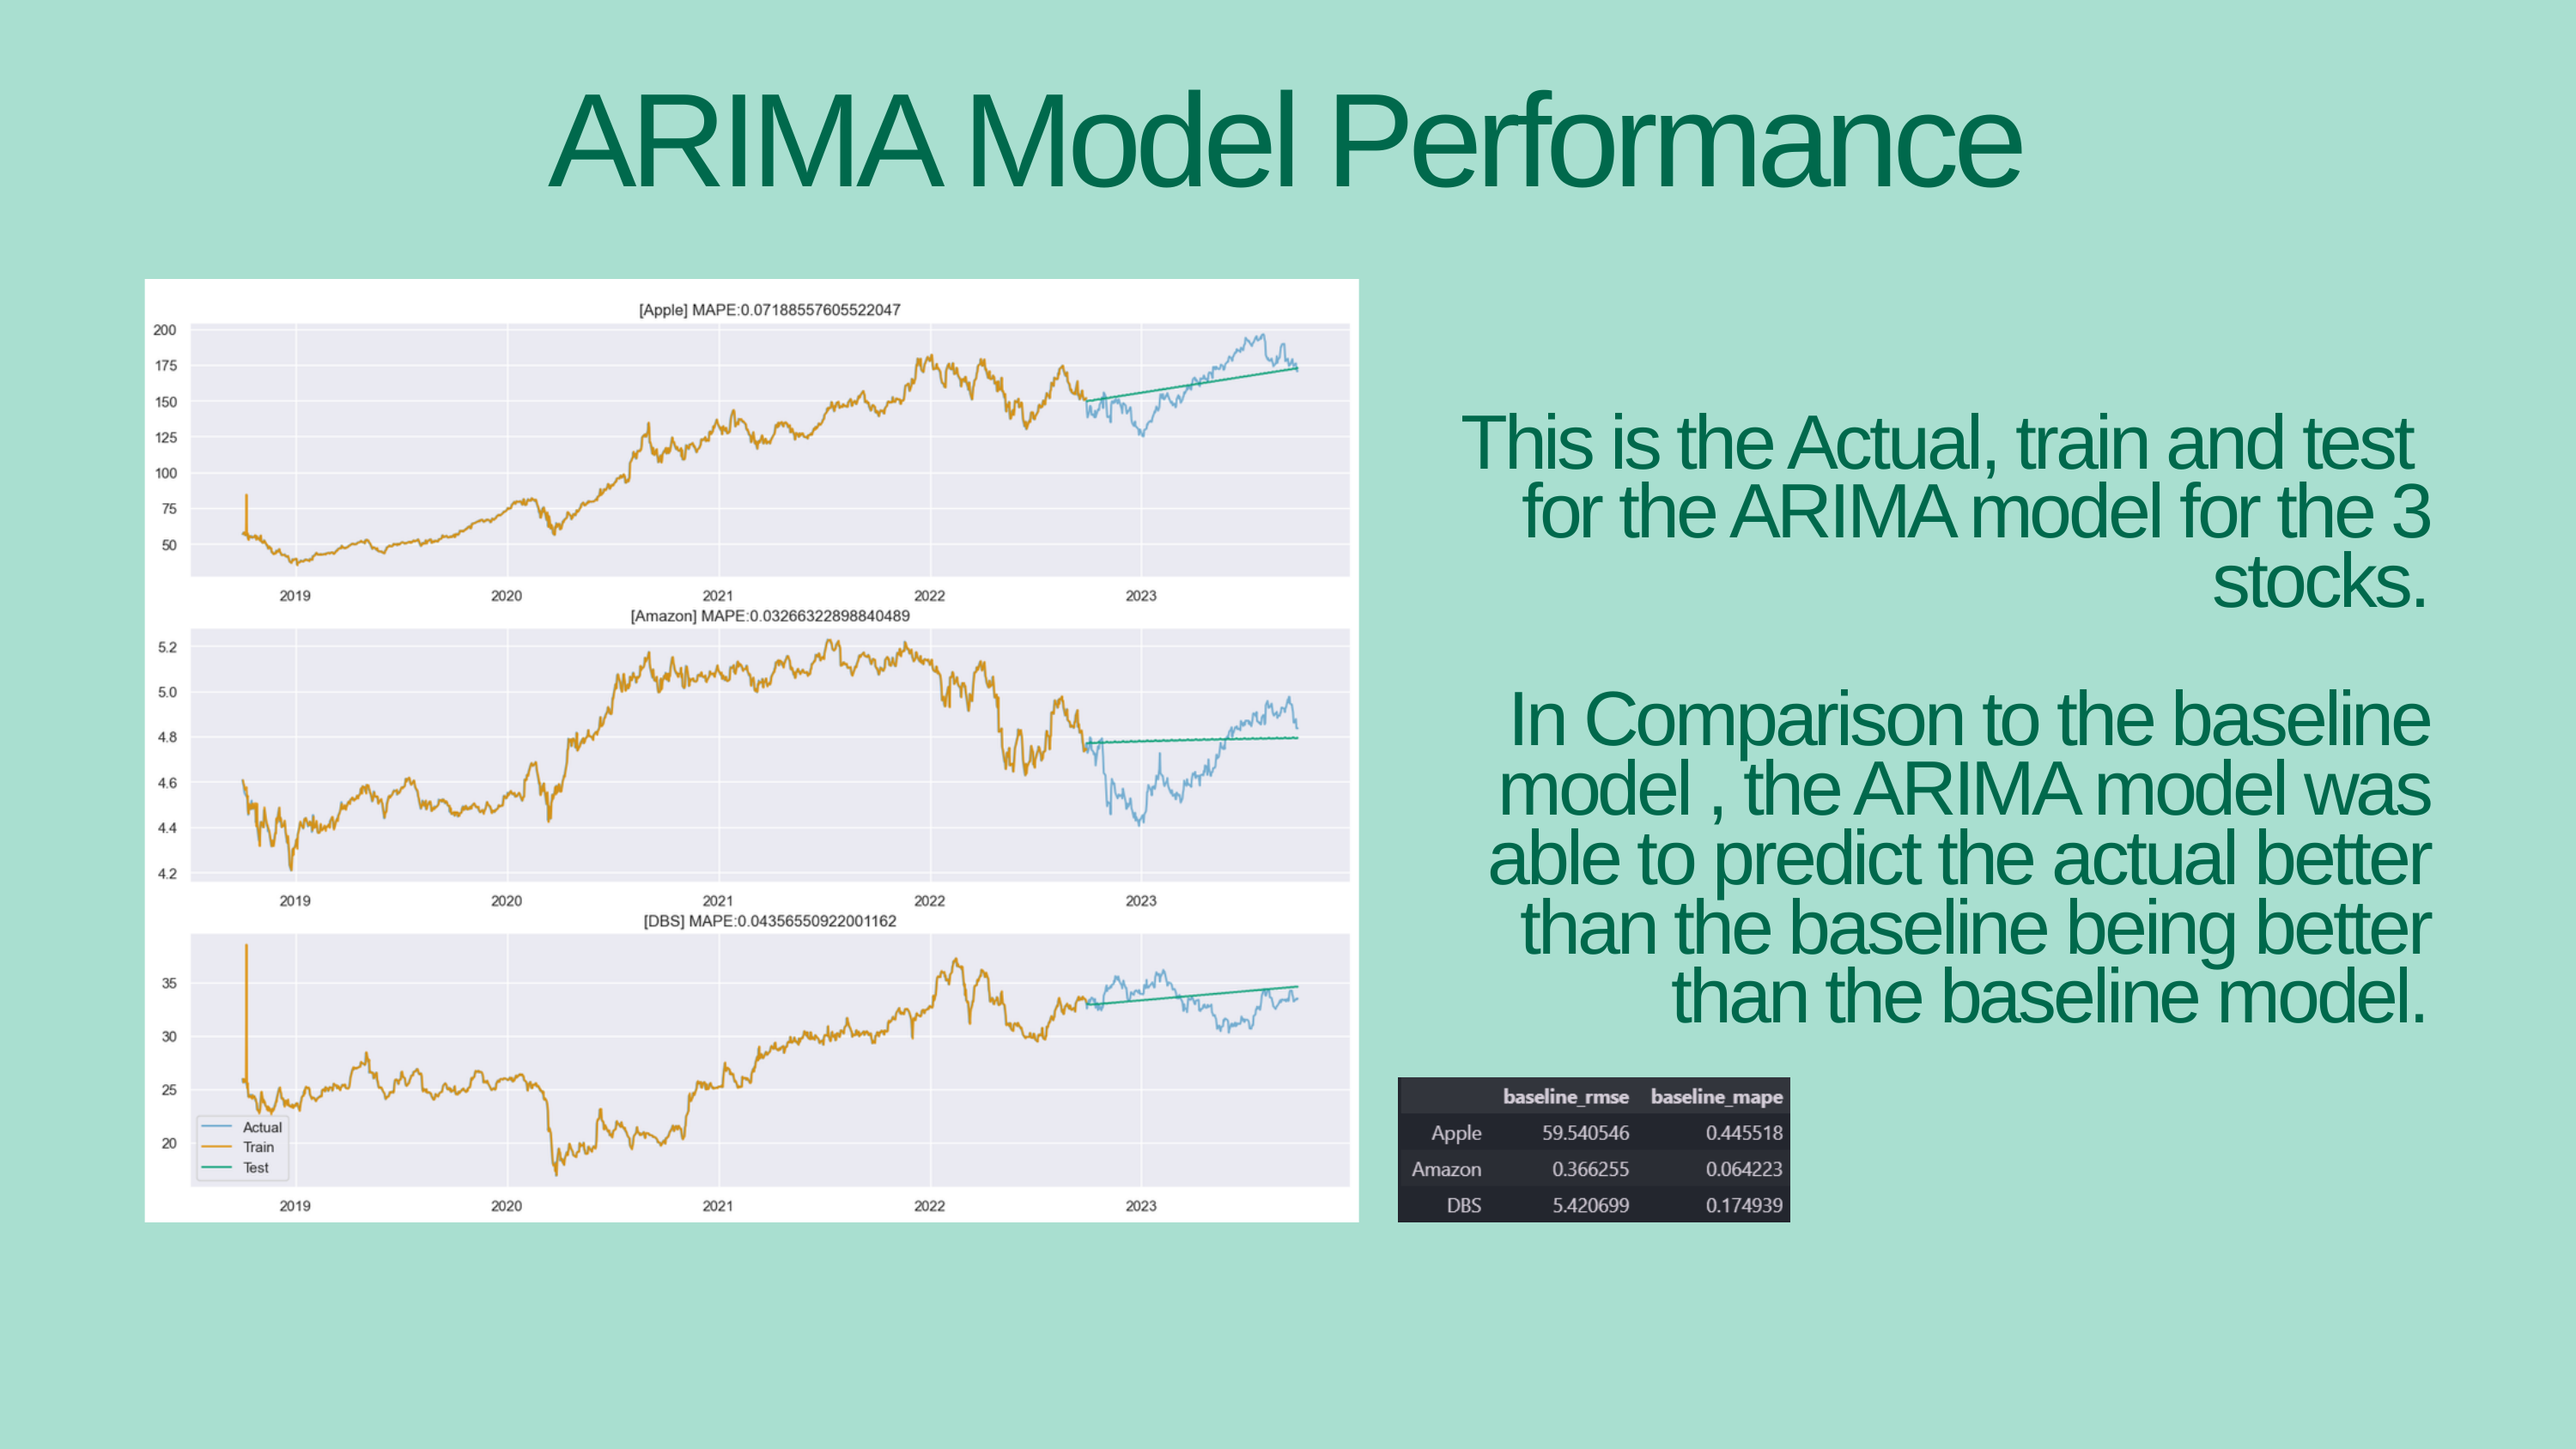

ARIMA Model Performance

This is the Actual, train and test  for the ARIMA model for the 3 stocks.

In Comparison to the baseline model , the ARIMA model was able to predict the actual better than the baseline being better than the baseline model.